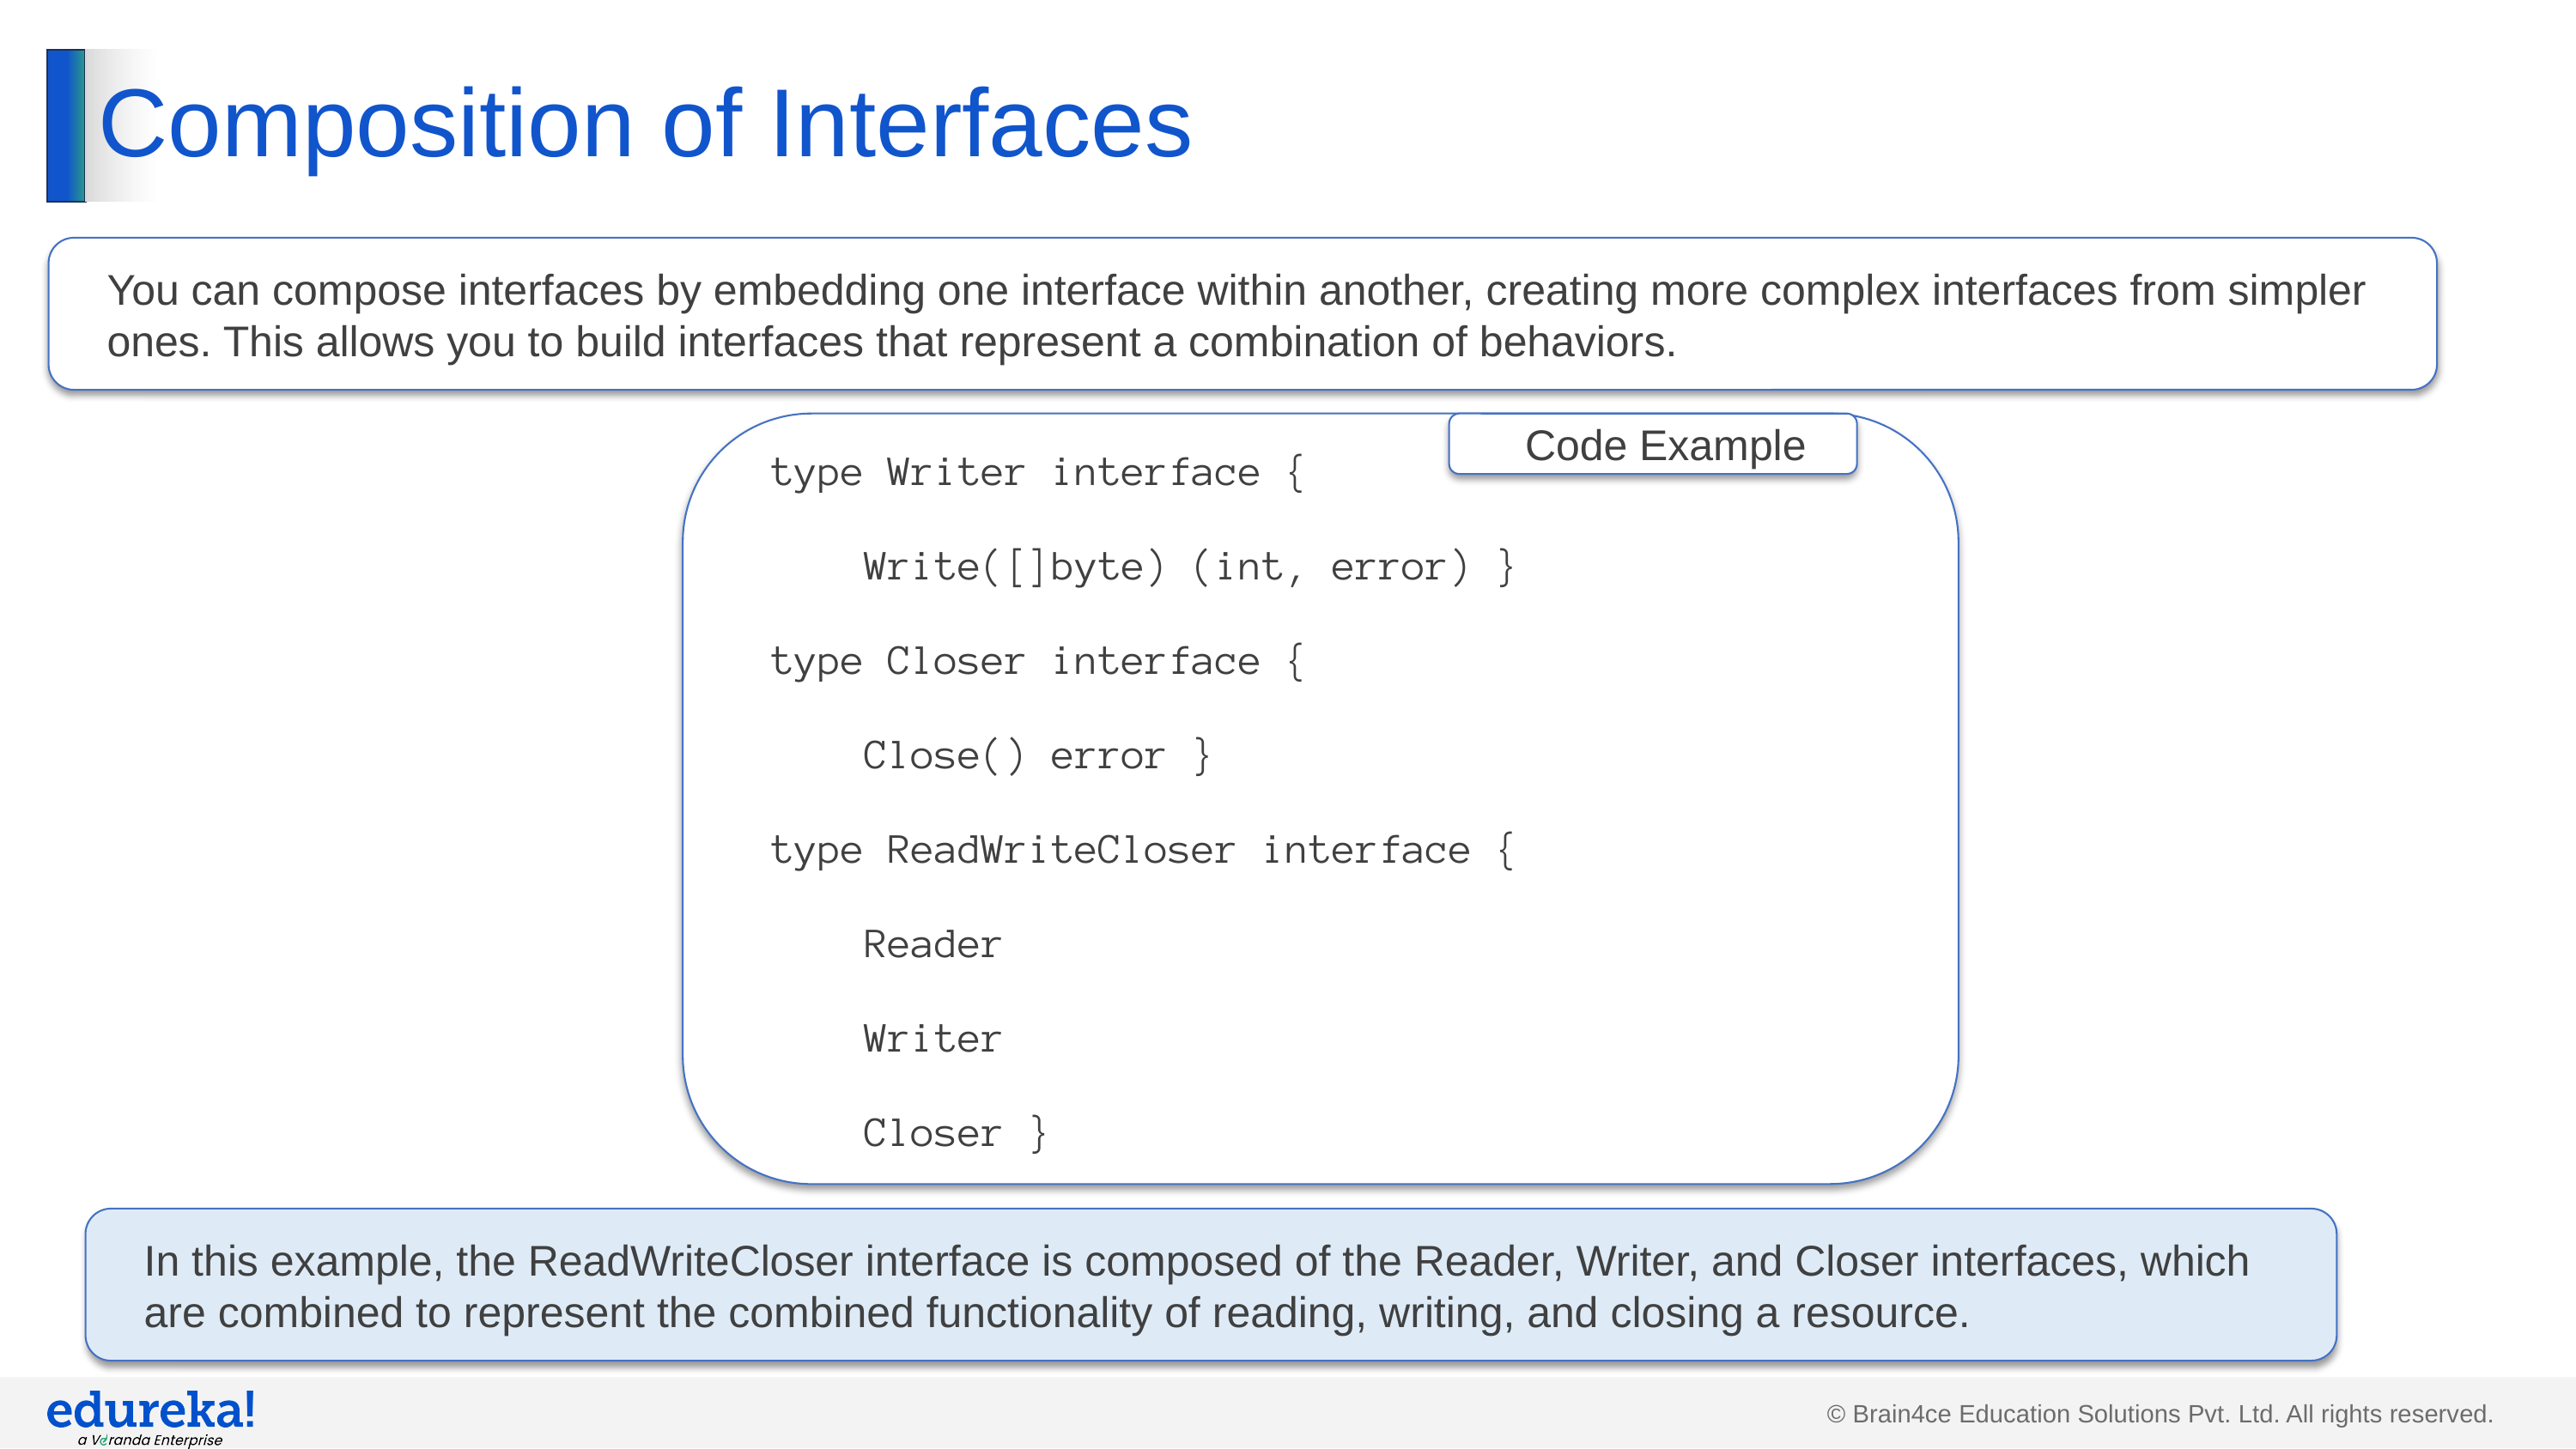

# Composition of Interfaces
You can compose interfaces by embedding one interface within another, creating more complex interfaces from simpler ones. This allows you to build interfaces that represent a combination of behaviors.
type Writer interface {
    Write([]byte) (int, error) }
type Closer interface {
    Close() error }
type ReadWriteCloser interface {
    Reader
    Writer
    Closer }
Code Example
In this example, the ReadWriteCloser interface is composed of the Reader, Writer, and Closer interfaces, which are combined to represent the combined functionality of reading, writing, and closing a resource.